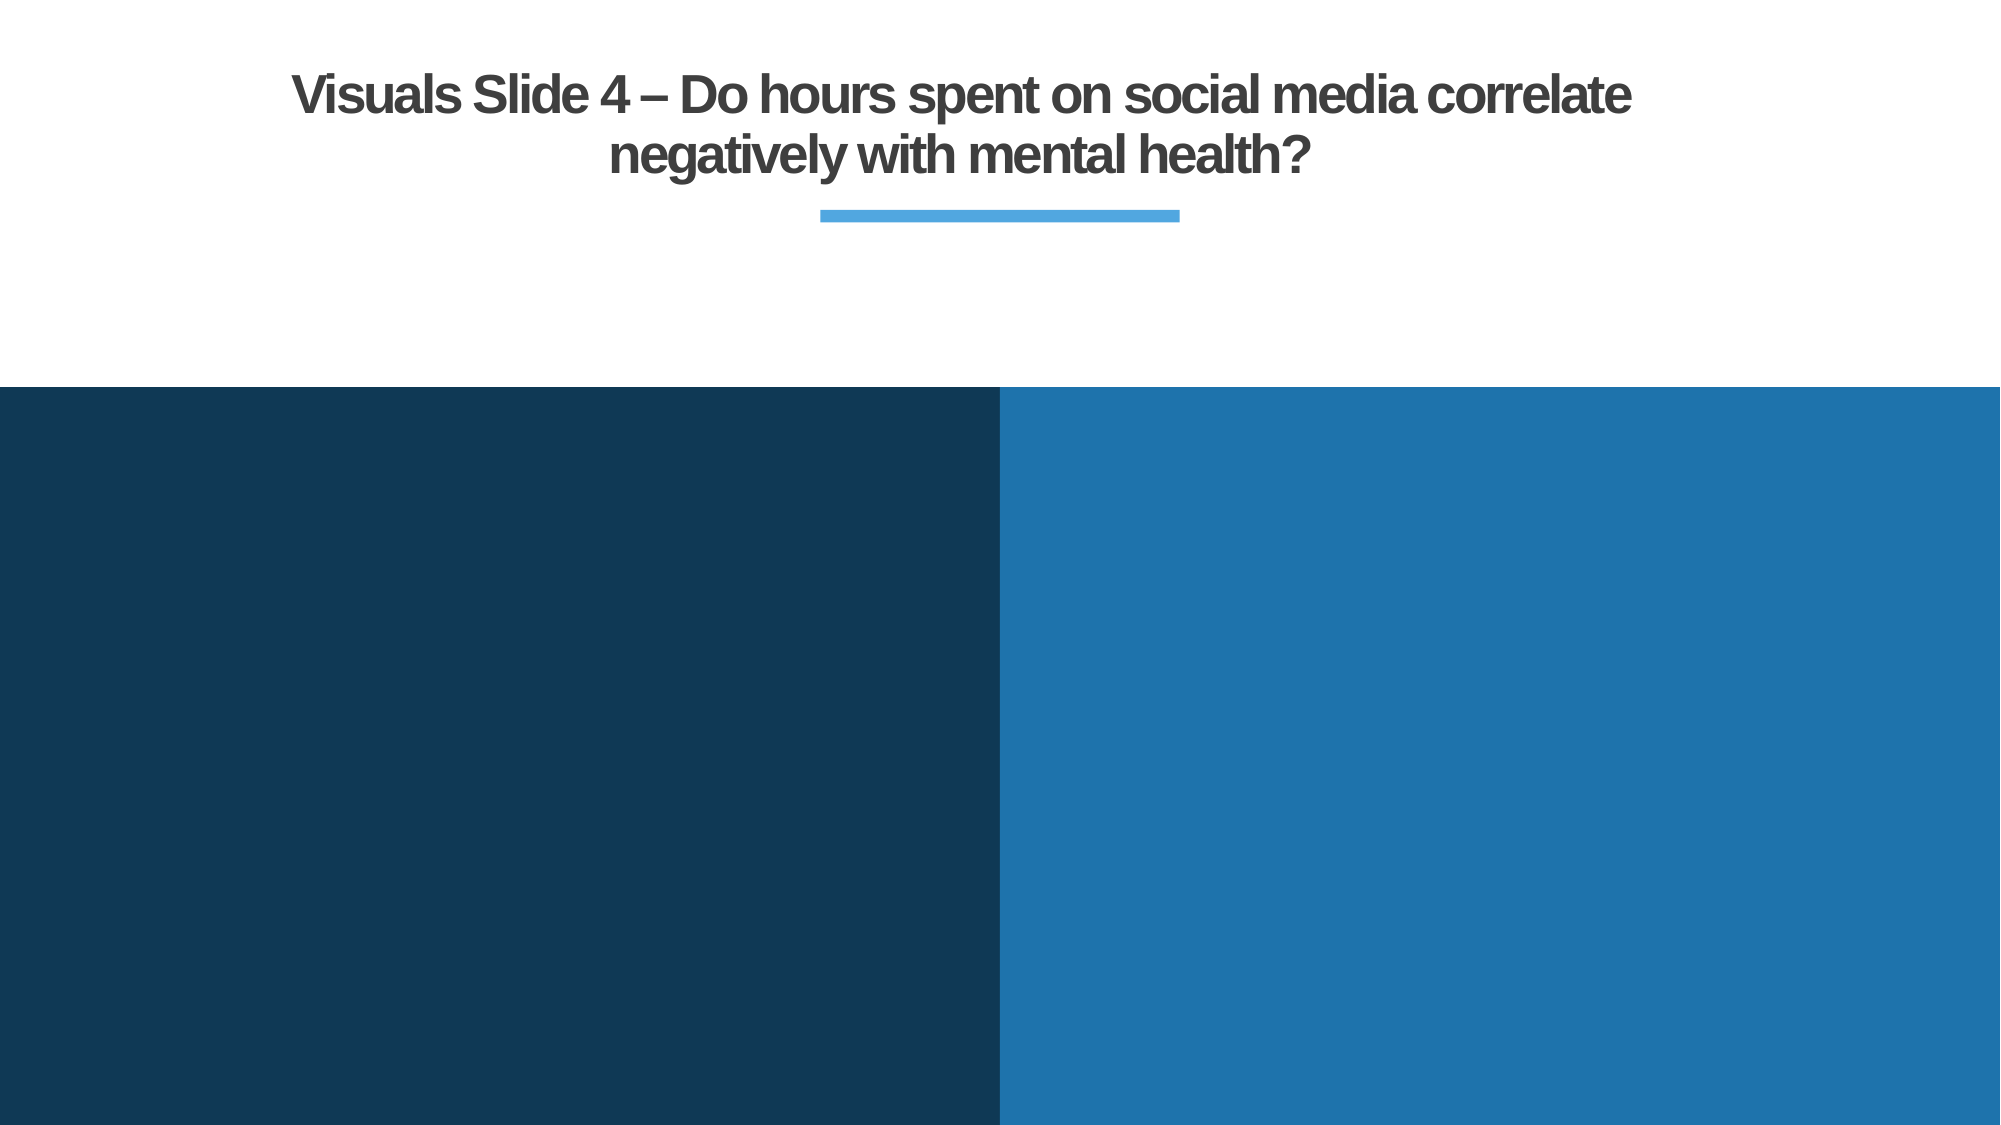

# Visuals Slide 4 – Do hours spent on social media correlate negatively with mental health?